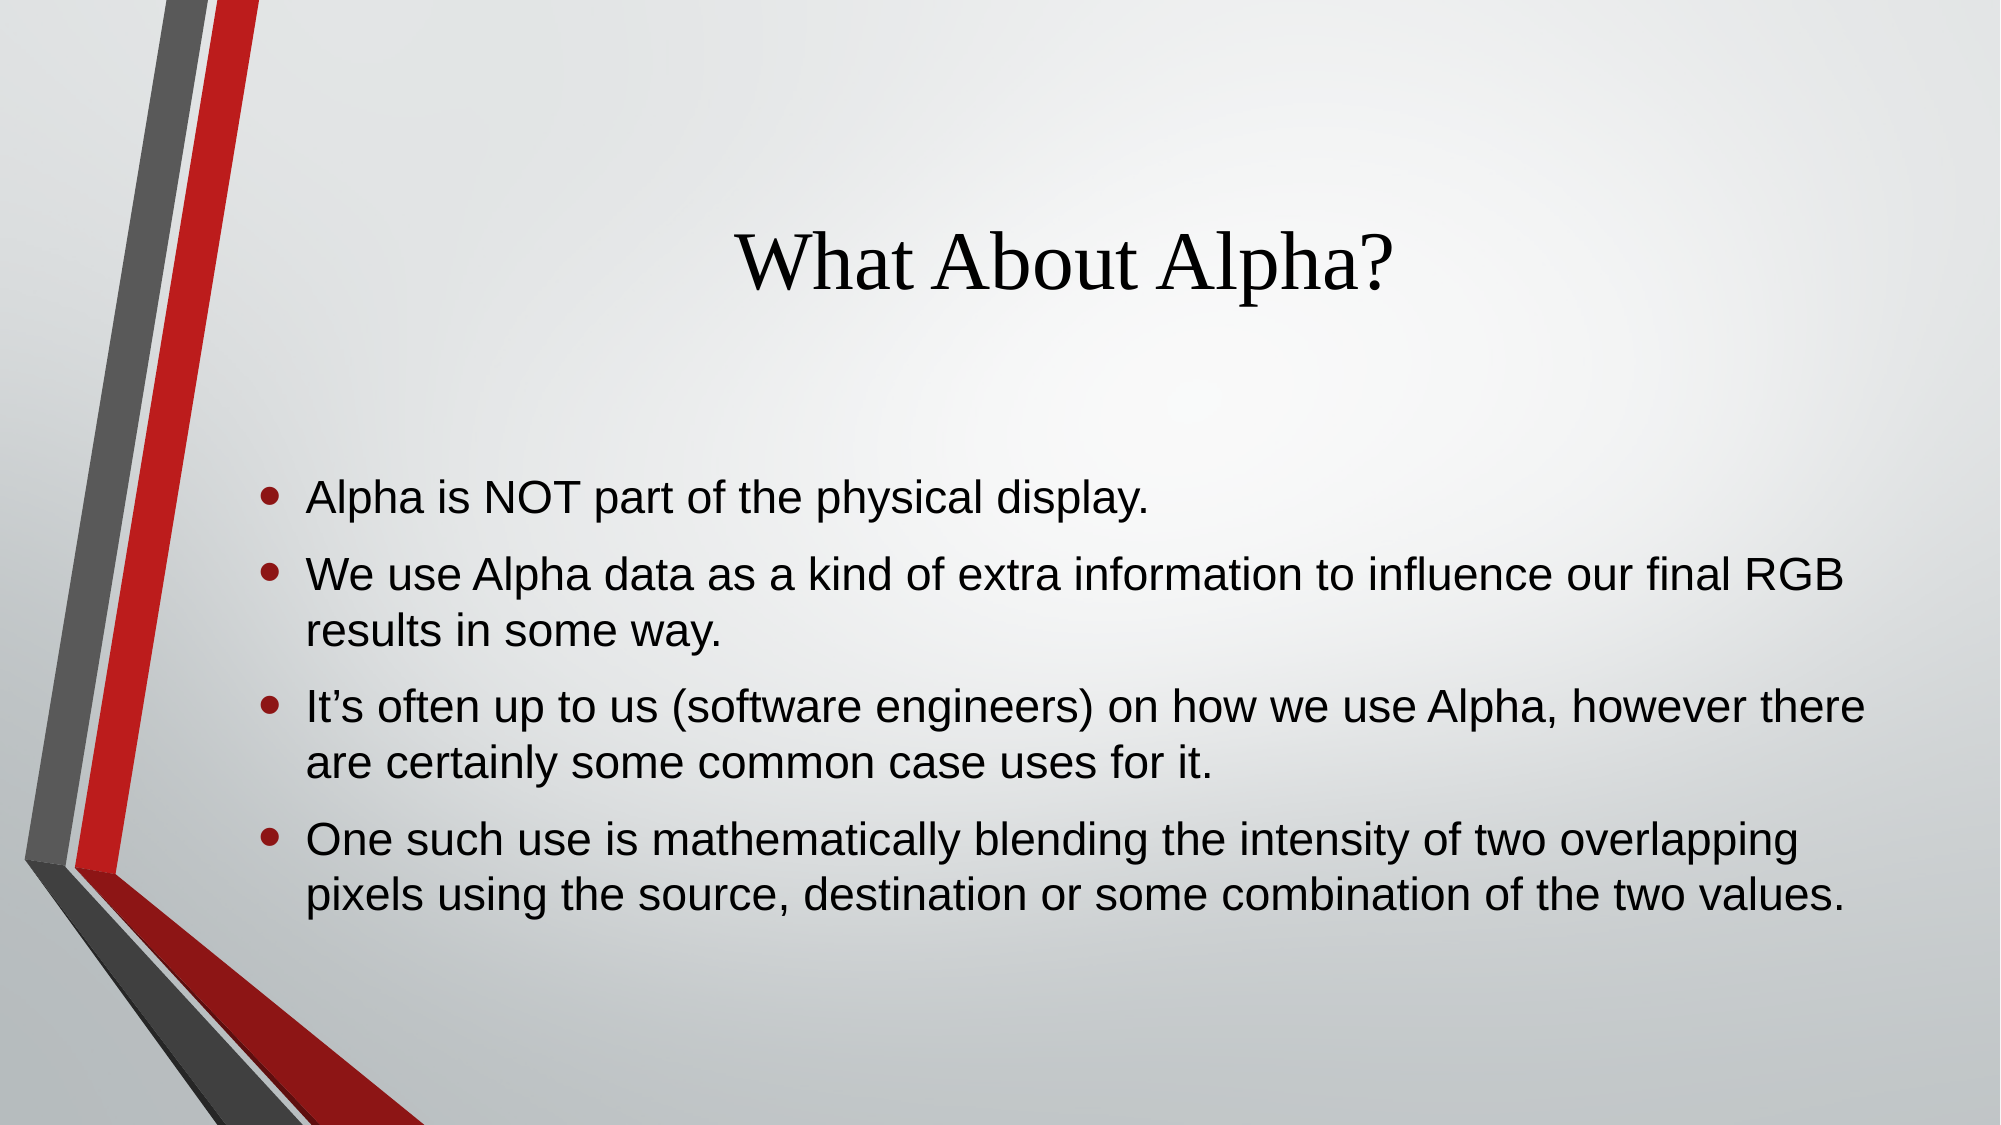

# What About Alpha?
Alpha is NOT part of the physical display.
We use Alpha data as a kind of extra information to influence our final RGB results in some way.
It’s often up to us (software engineers) on how we use Alpha, however there are certainly some common case uses for it.
One such use is mathematically blending the intensity of two overlapping pixels using the source, destination or some combination of the two values.